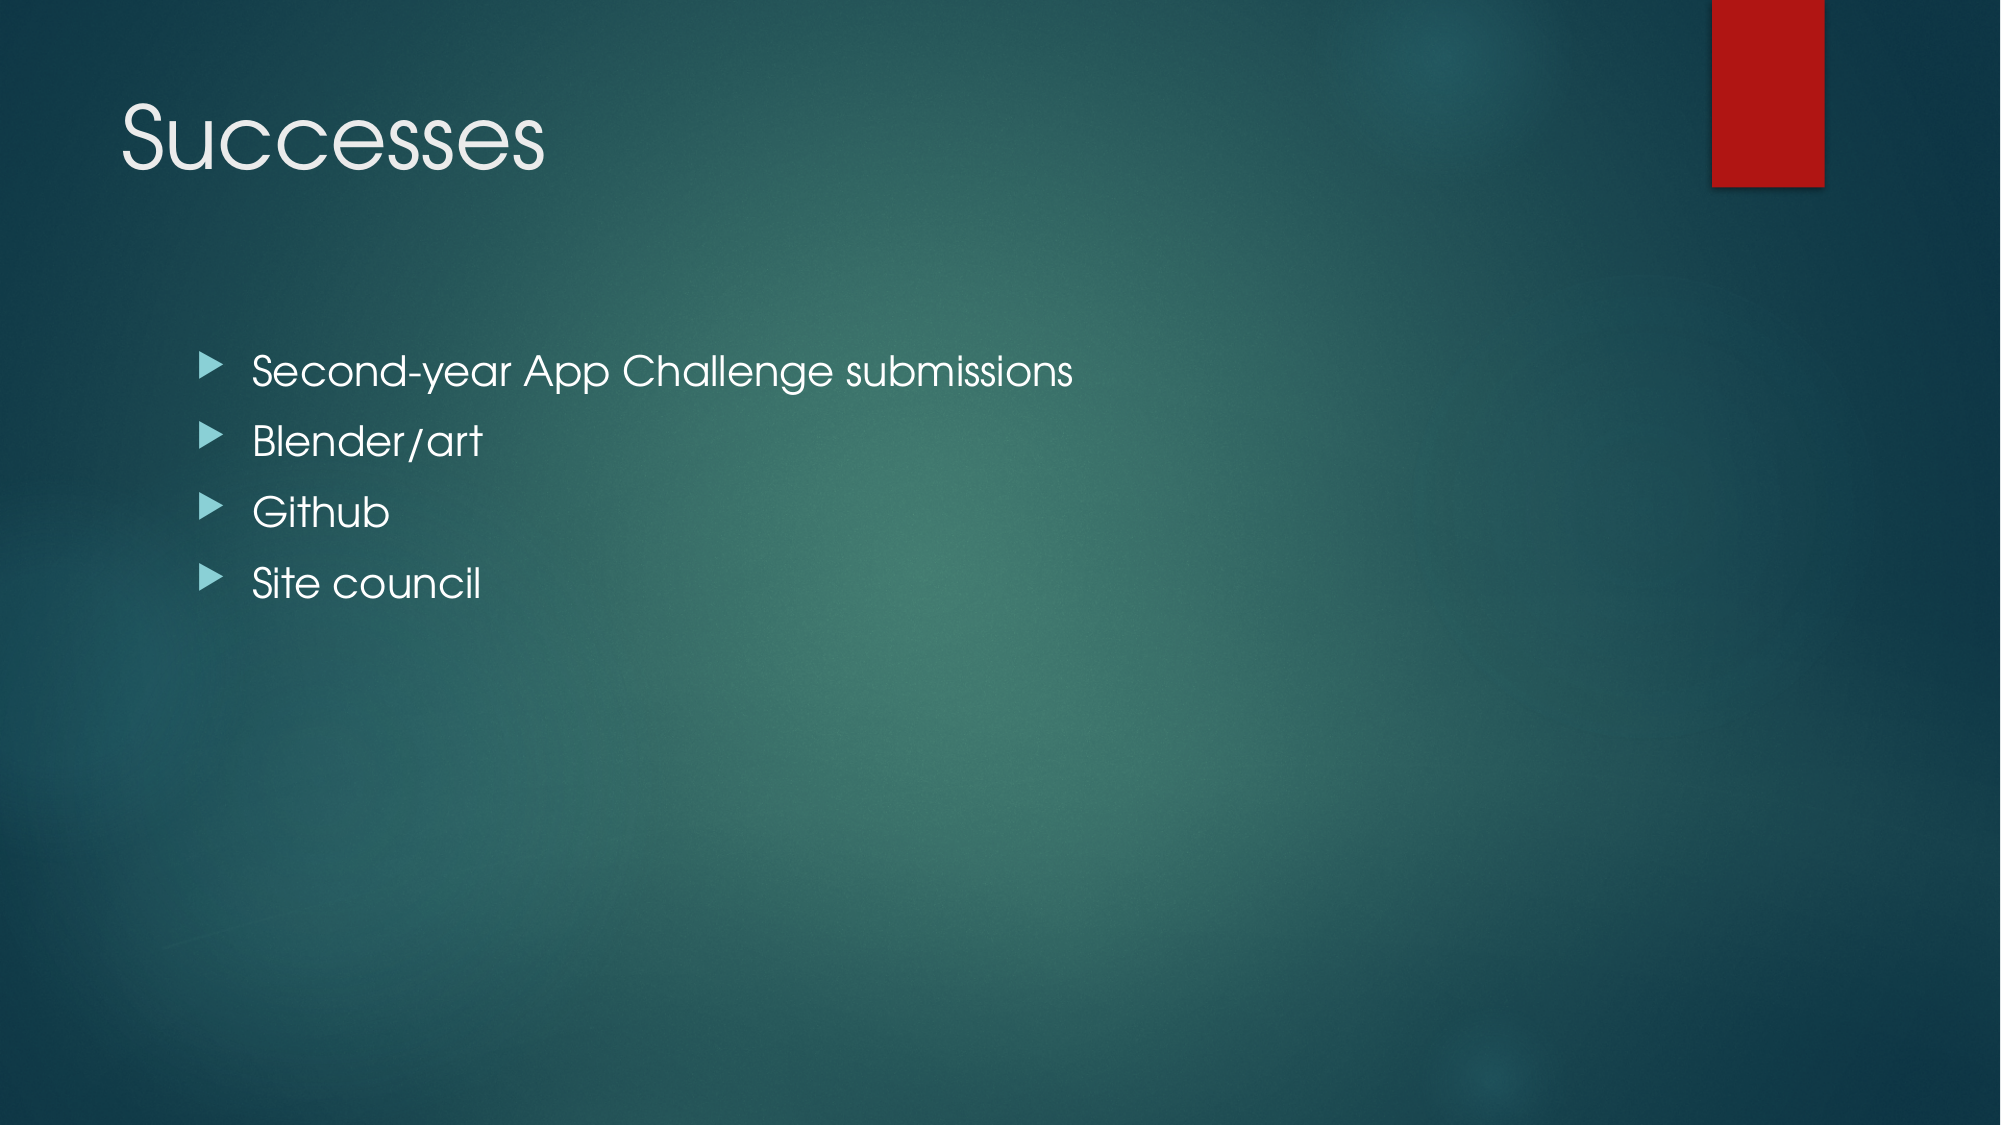

# Successes
Second-year App Challenge submissions
Blender/art
Github
Site council